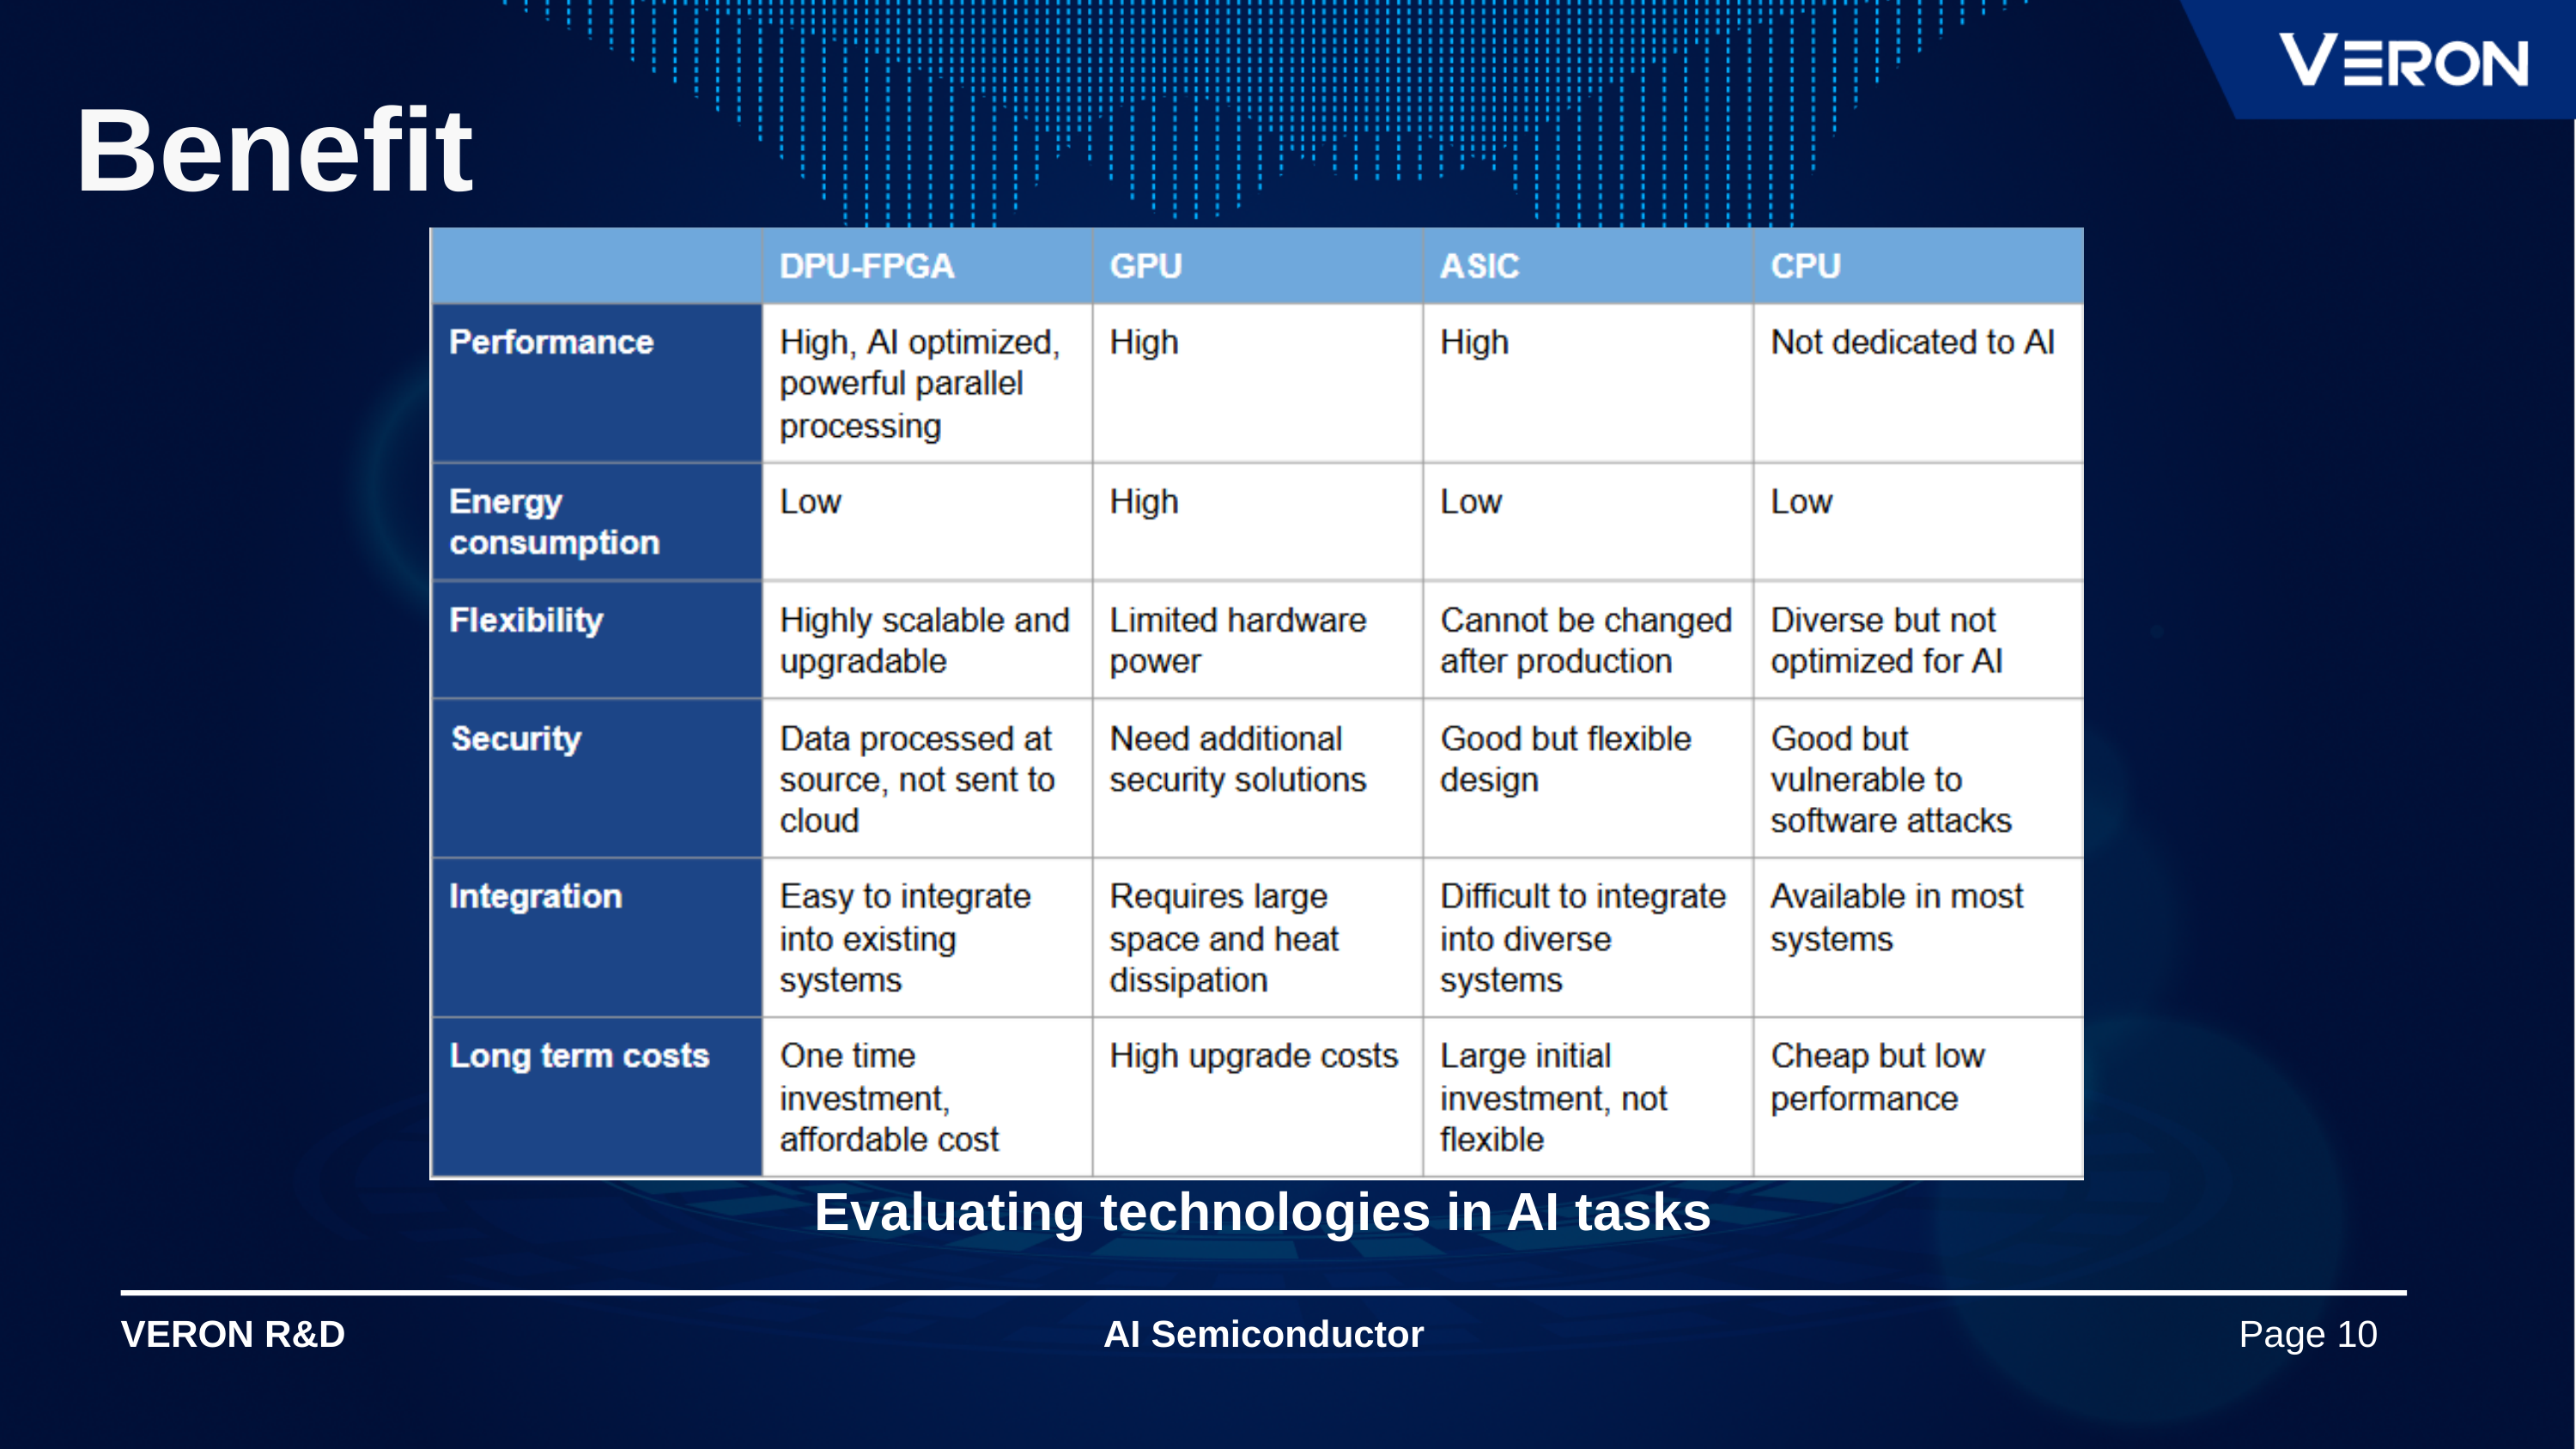

Benefit

Evaluating technologies in AI tasks

VERON R&D
AI Semiconductor
Page 10